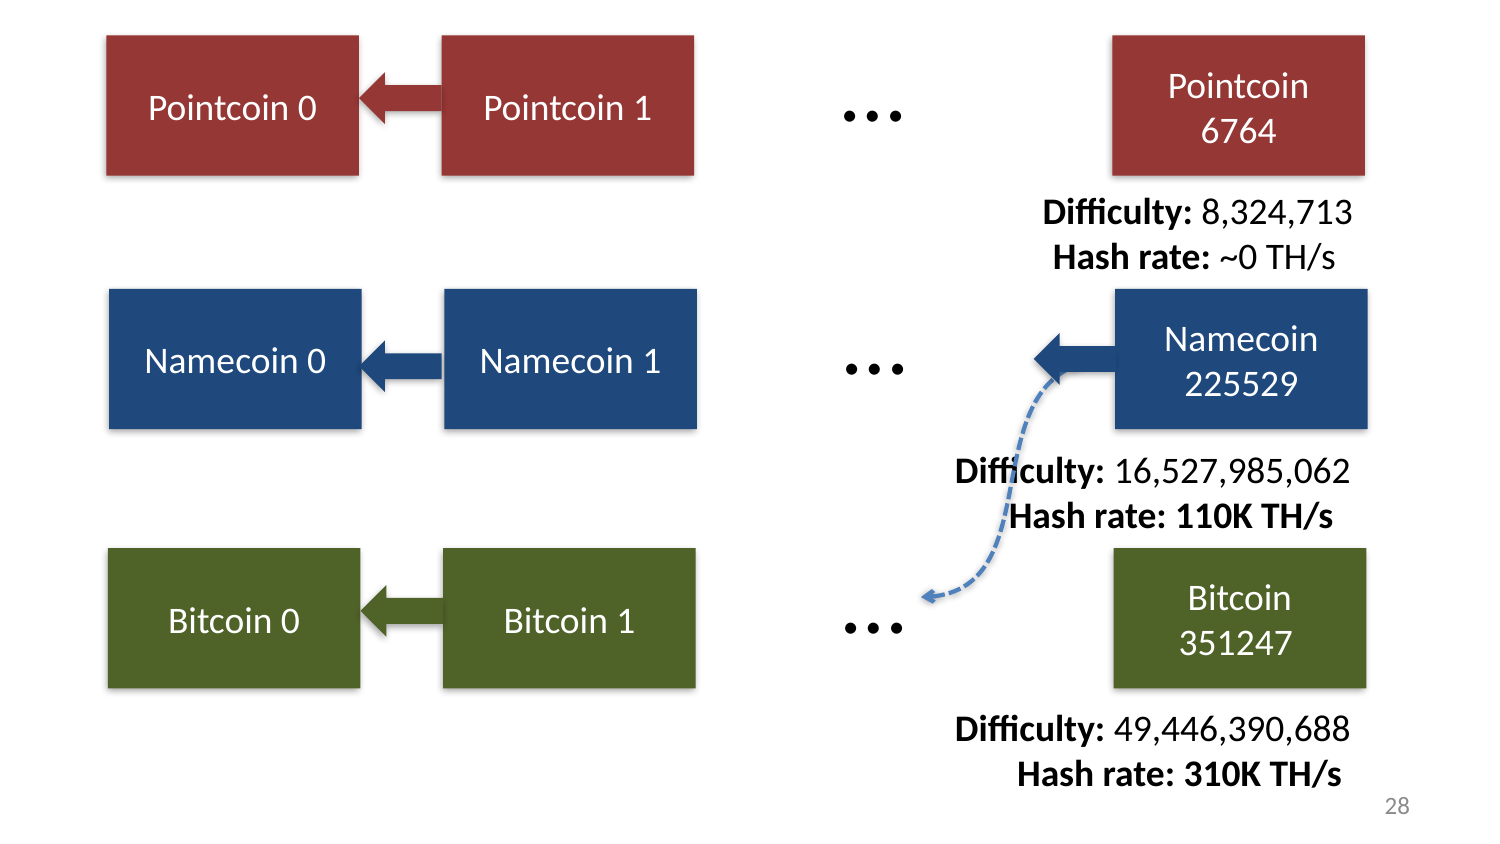

…
Pointcoin 0
Pointcoin 1
Pointcoin 6764

Difficulty: 8,324,713
Hash rate: ~0 TH/s
…
Namecoin 0
Namecoin 1
Namecoin 225529

Difficulty: 16,527,985,062
Hash rate: 110K TH/s
…
Bitcoin 0
Bitcoin 1
Bitcoin 351247

Difficulty: 49,446,390,688
Hash rate: 310K TH/s
28